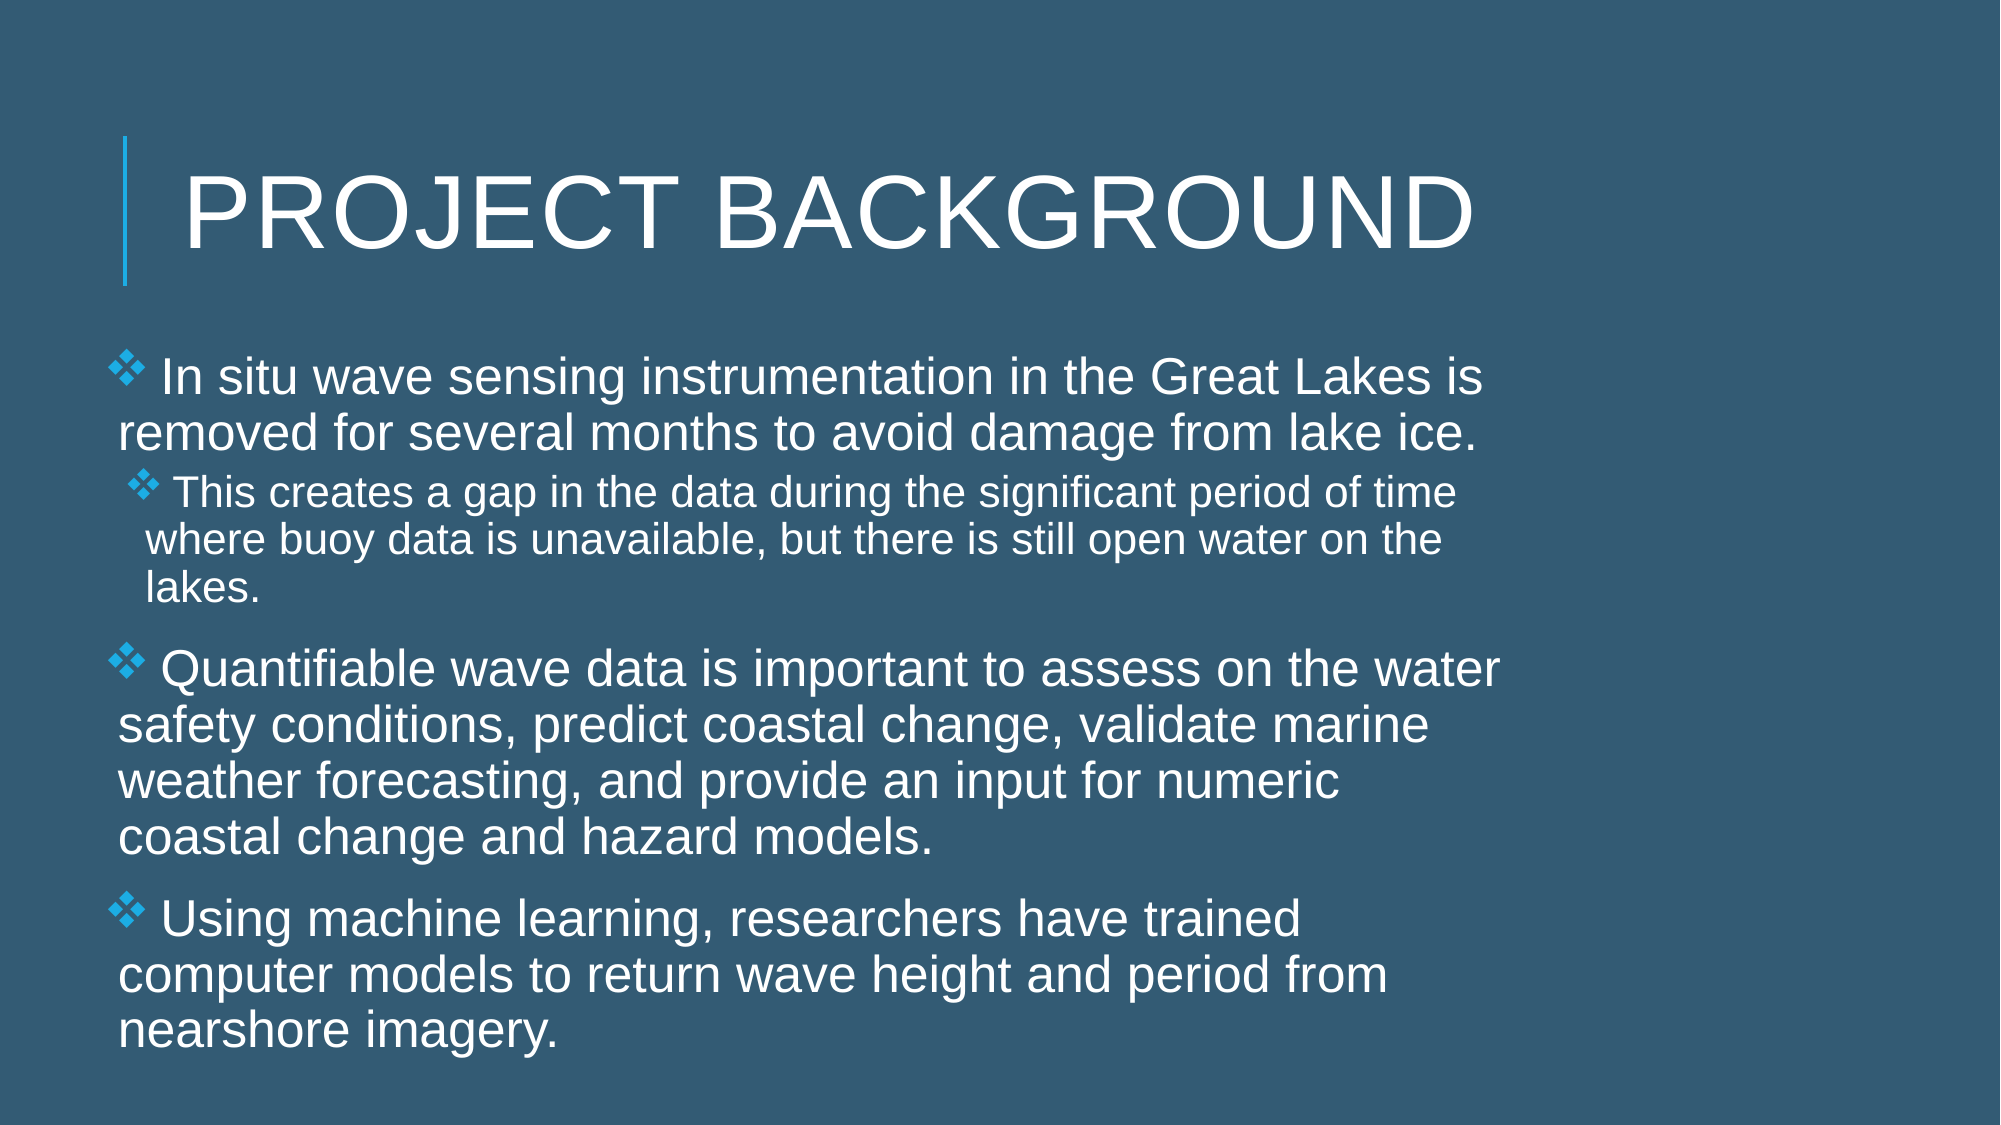

# Project Background
 In situ wave sensing instrumentation in the Great Lakes is removed for several months to avoid damage from lake ice.
 This creates a gap in the data during the significant period of time where buoy data is unavailable, but there is still open water on the lakes.
 Quantifiable wave data is important to assess on the water safety conditions, predict coastal change, validate marine weather forecasting, and provide an input for numeric coastal change and hazard models.
 Using machine learning, researchers have trained computer models to return wave height and period from nearshore imagery.